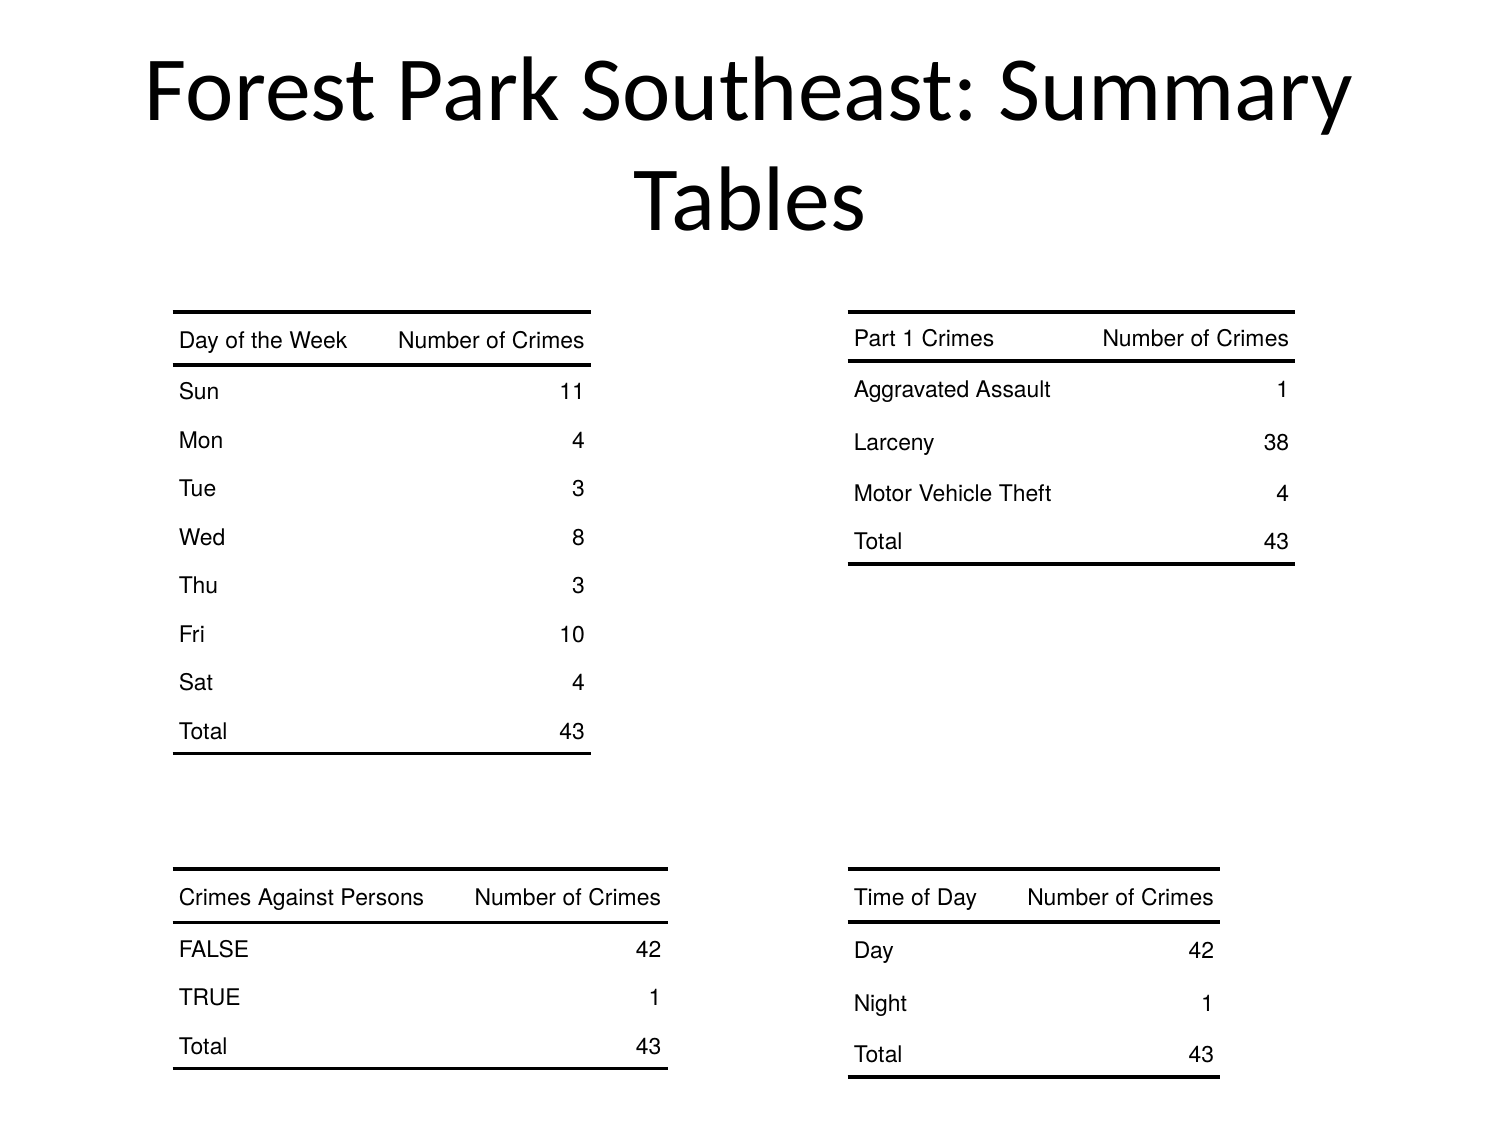

# Forest Park Southeast: Summary Tables
| Day of the Week | Number of Crimes |
| --- | --- |
| Sun | 11 |
| Mon | 4 |
| Tue | 3 |
| Wed | 8 |
| Thu | 3 |
| Fri | 10 |
| Sat | 4 |
| Total | 43 |
| Part 1 Crimes | Number of Crimes |
| --- | --- |
| Aggravated Assault | 1 |
| Larceny | 38 |
| Motor Vehicle Theft | 4 |
| Total | 43 |
| Crimes Against Persons | Number of Crimes |
| --- | --- |
| FALSE | 42 |
| TRUE | 1 |
| Total | 43 |
| Time of Day | Number of Crimes |
| --- | --- |
| Day | 42 |
| Night | 1 |
| Total | 43 |